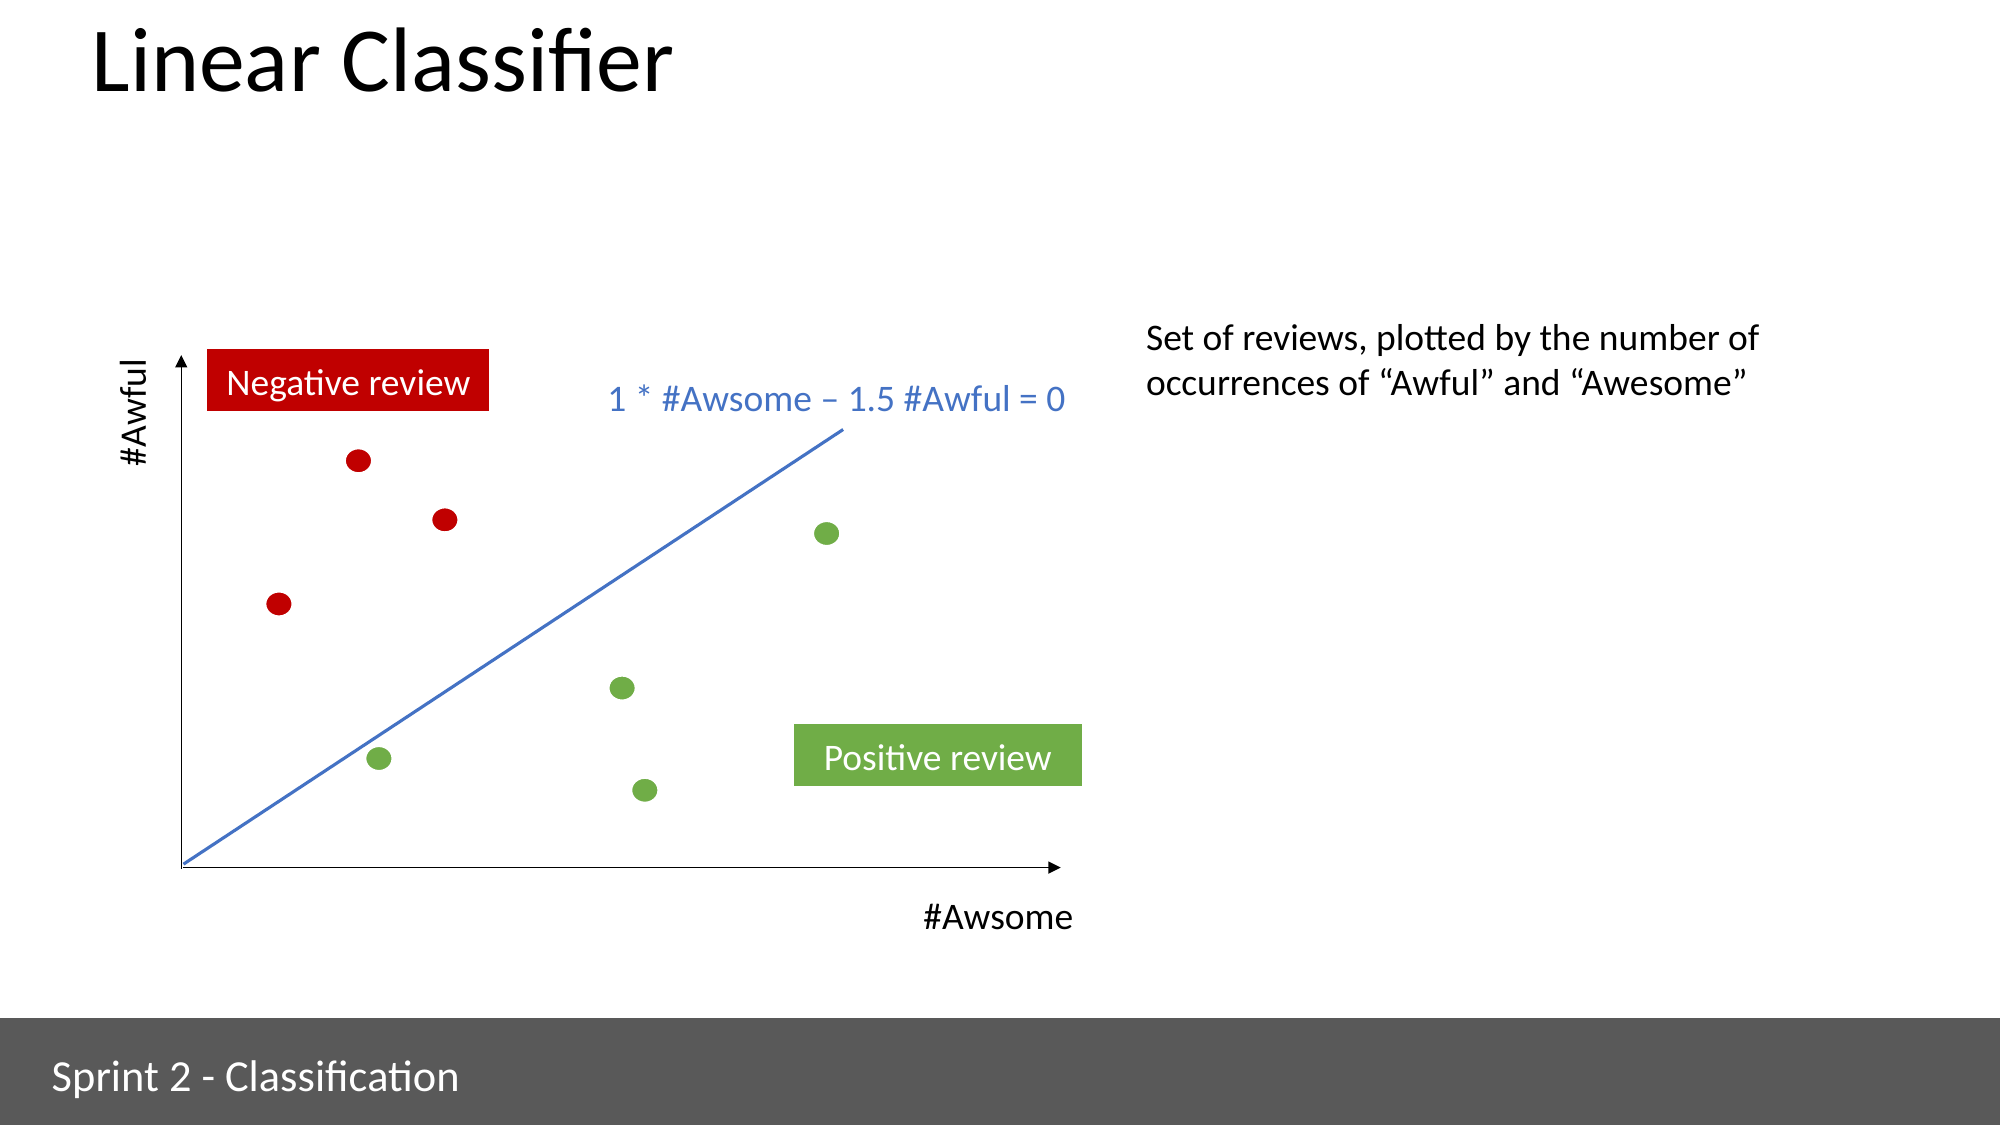

Linear Classifier
Set of reviews, plotted by the number of occurrences of “Awful” and “Awesome”
Negative review
1 * #Awsome – 1.5 #Awful = 0
#Awful

Positive review

#Awsome

Sprint 2 - Classification